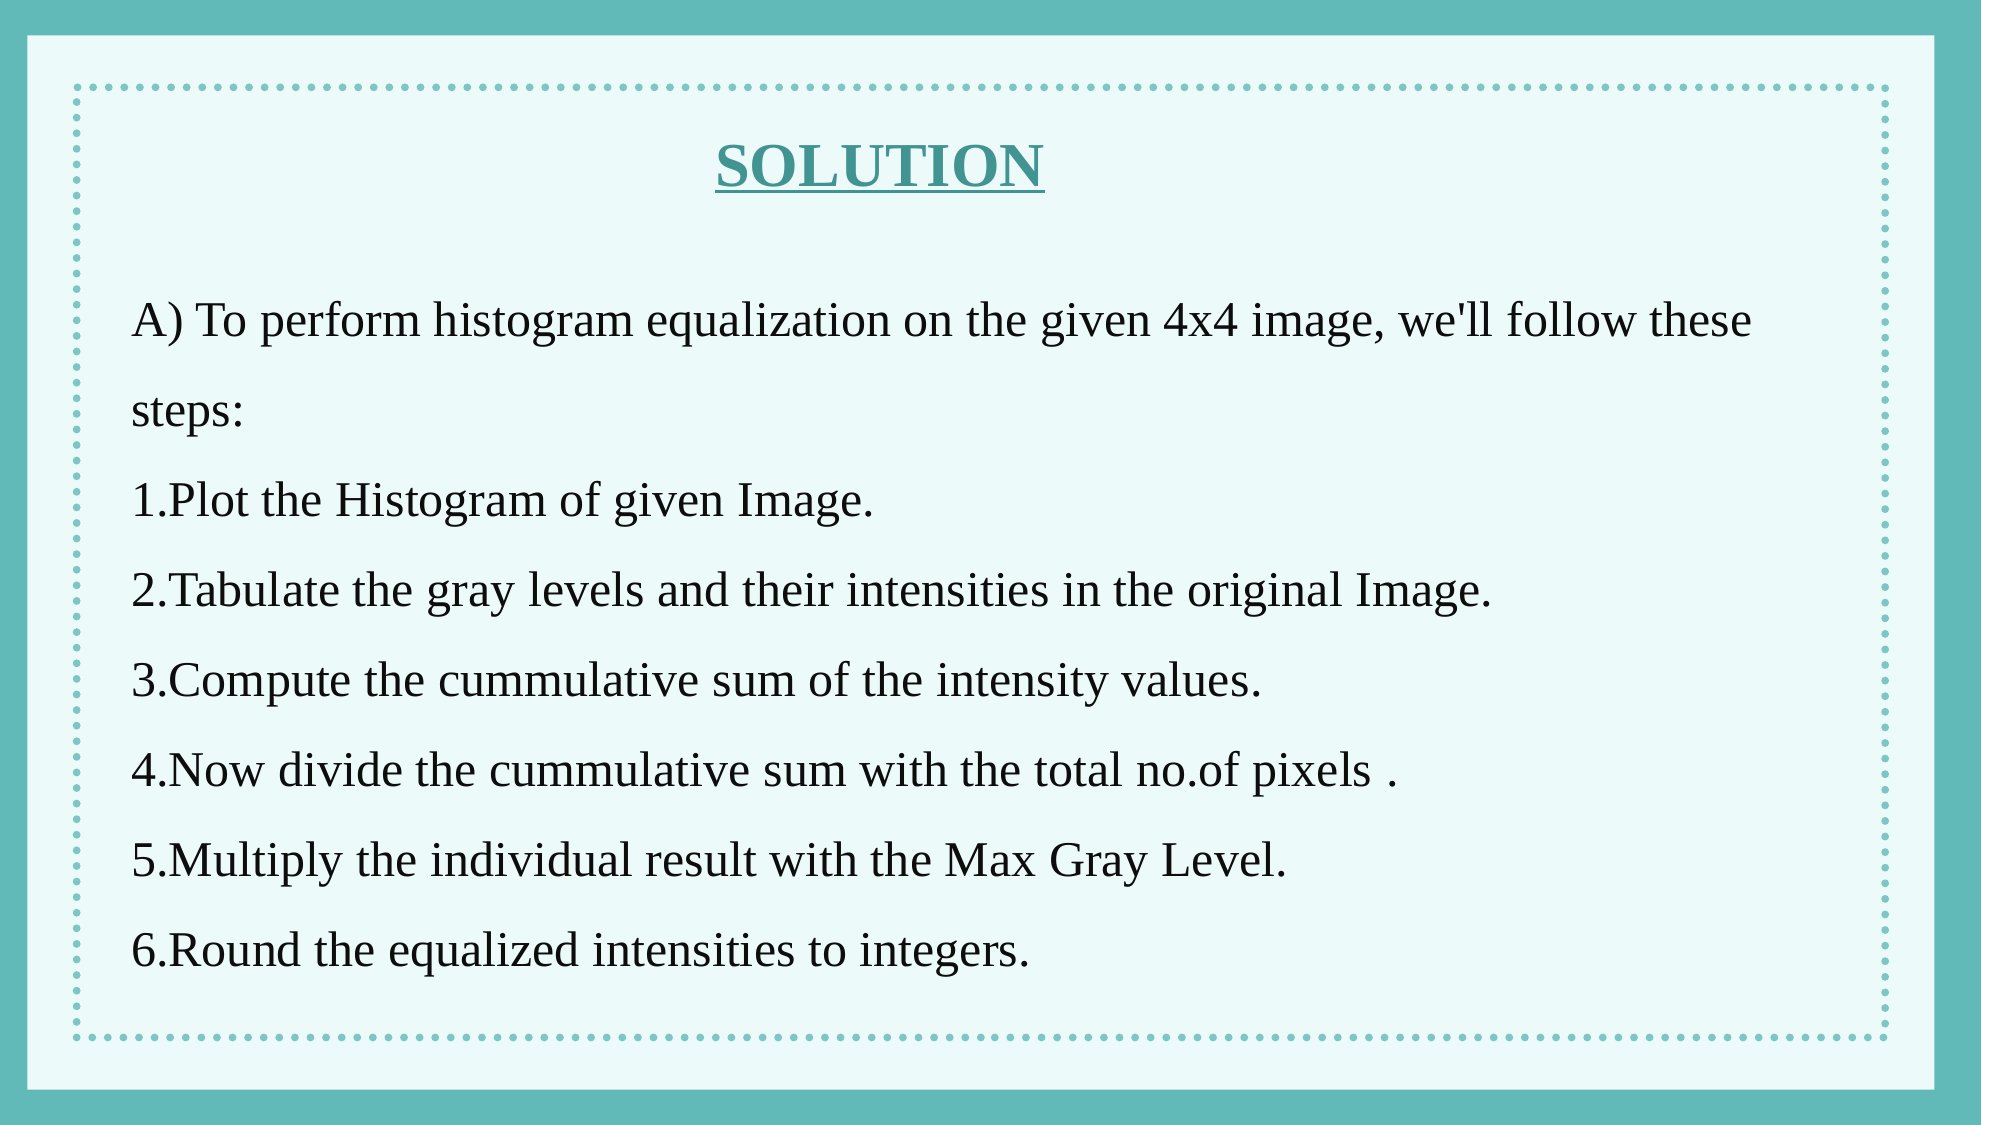

SOLUTION

A) To perform histogram equalization on the given 4x4 image, we'll follow these steps:
Plot the Histogram of given Image.
Tabulate the gray levels and their intensities in the original Image.
Compute the cummulative sum of the intensity values.
Now divide the cummulative sum with the total no.of pixels .
Multiply the individual result with the Max Gray Level.
Round the equalized intensities to integers.